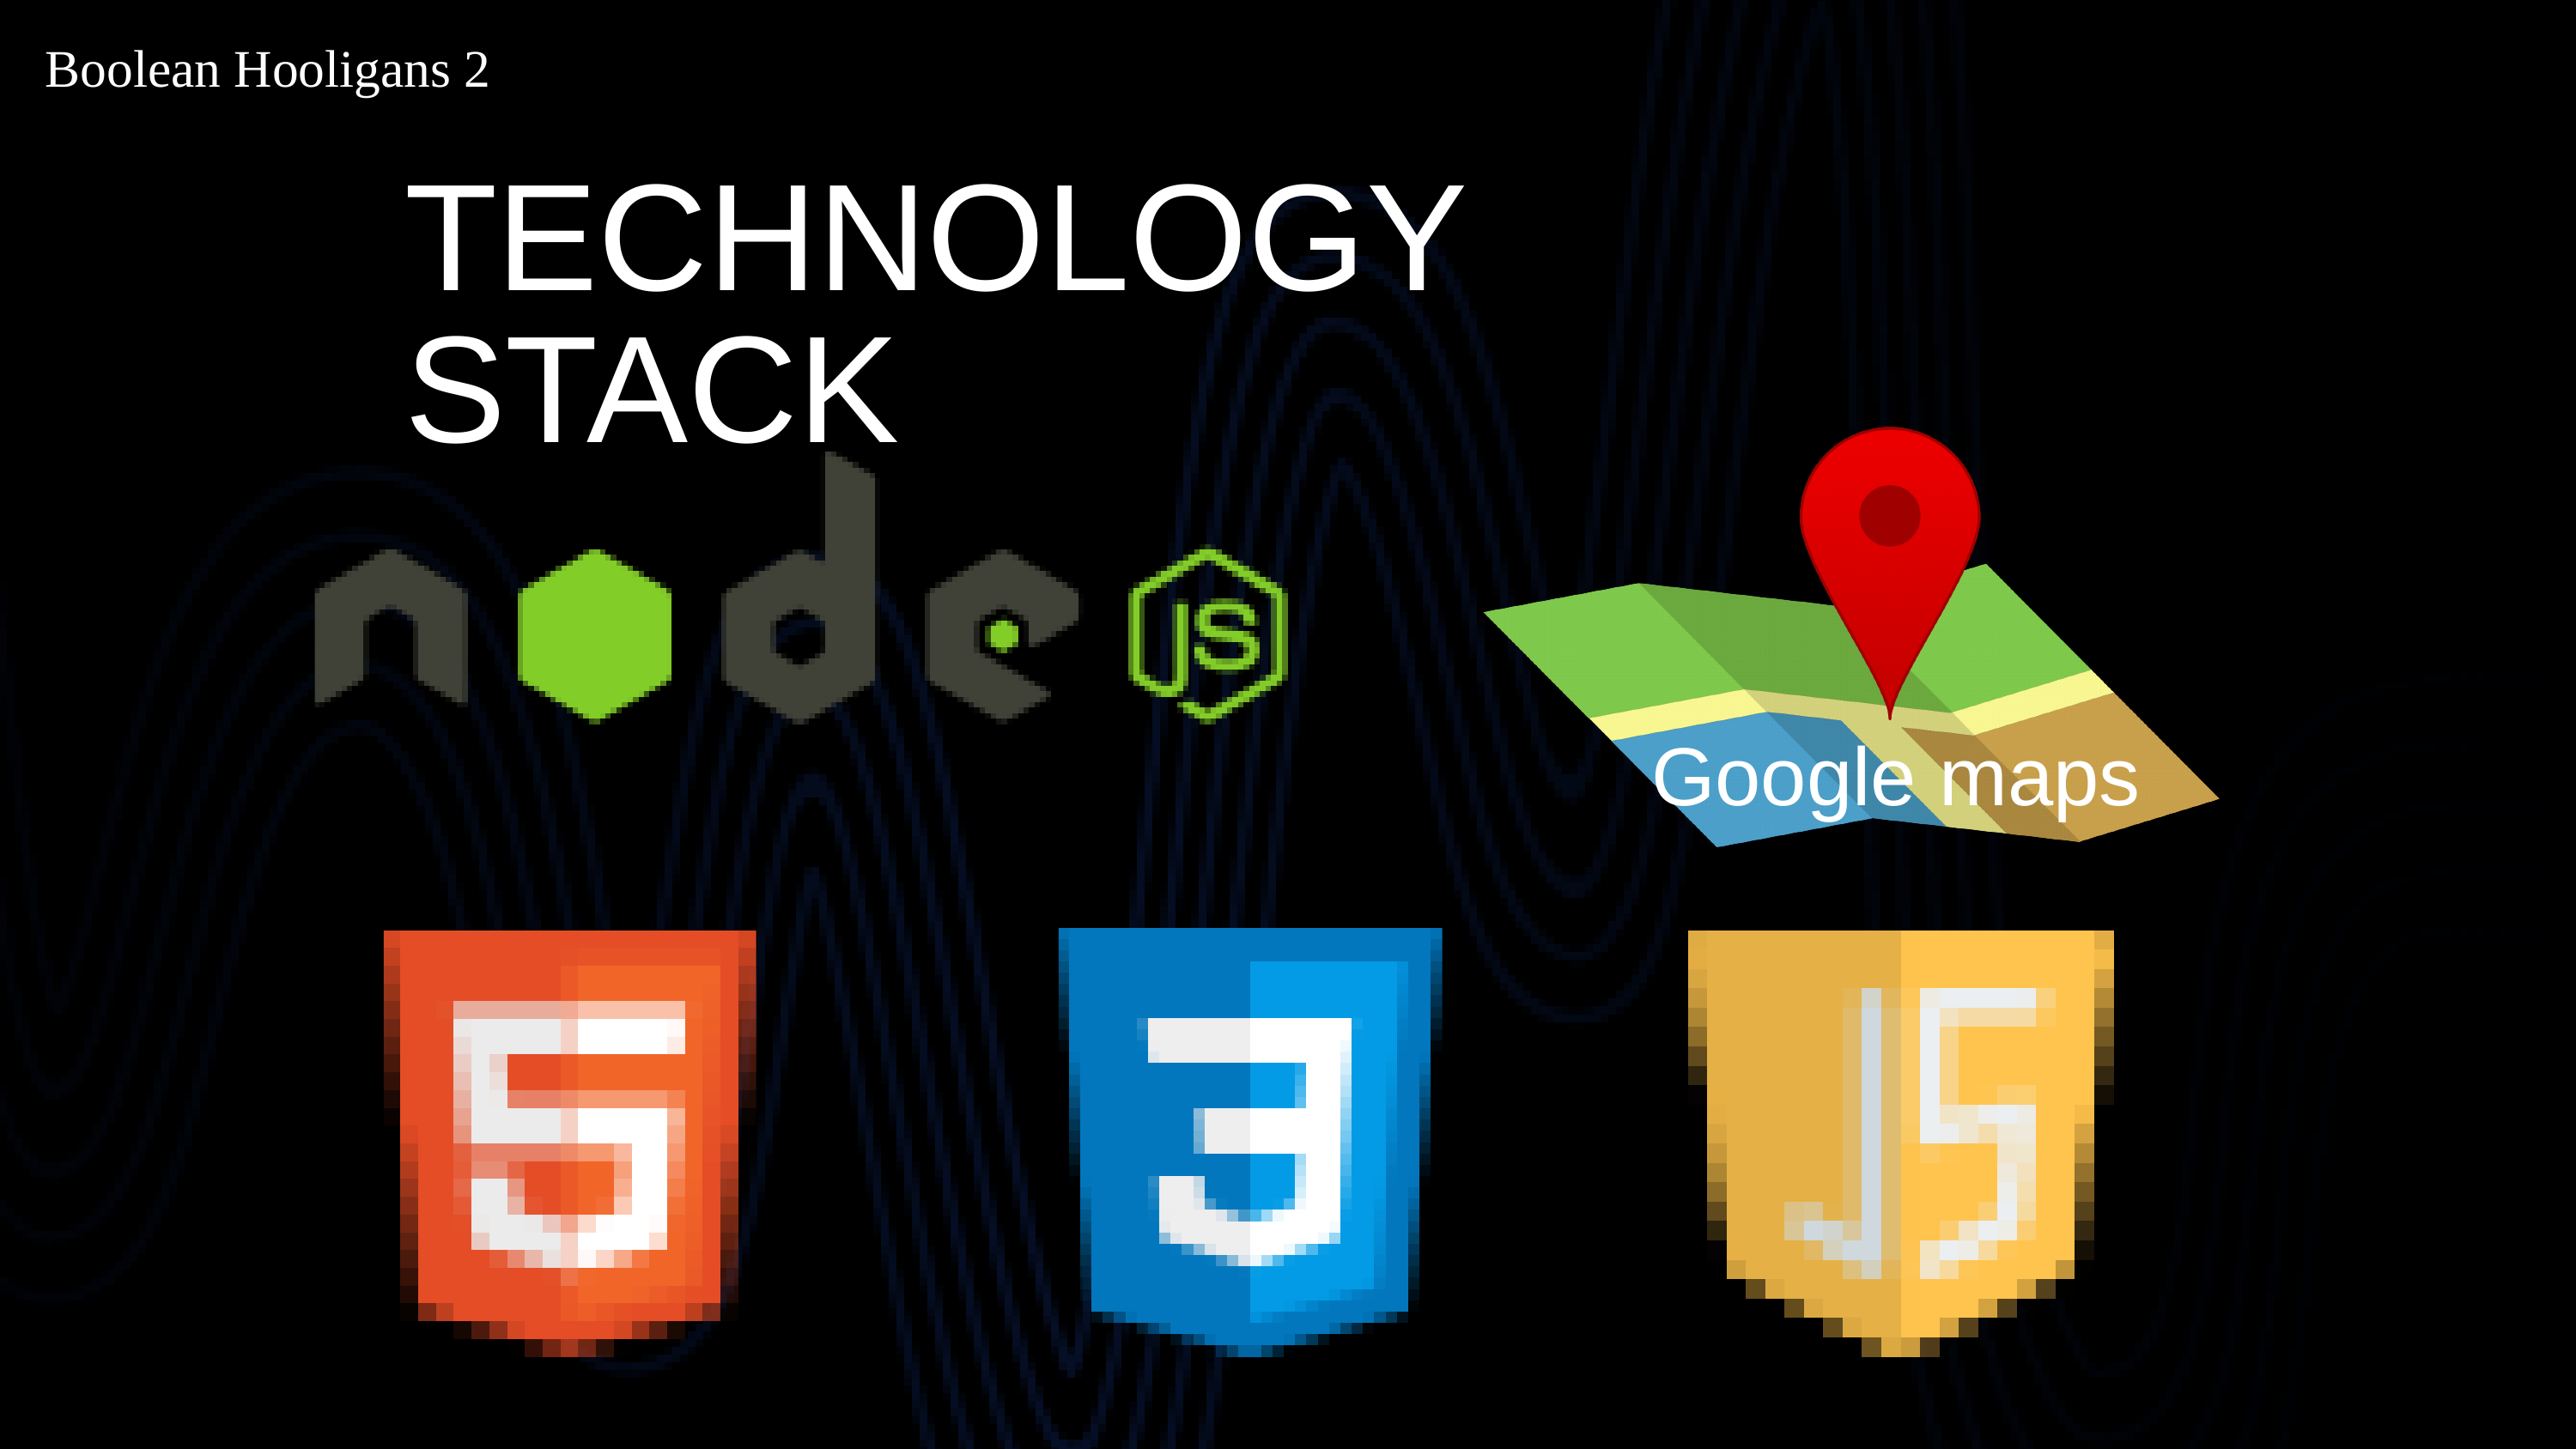

Boolean Hooligans 2
TECHNOLOGY STACK

Google maps